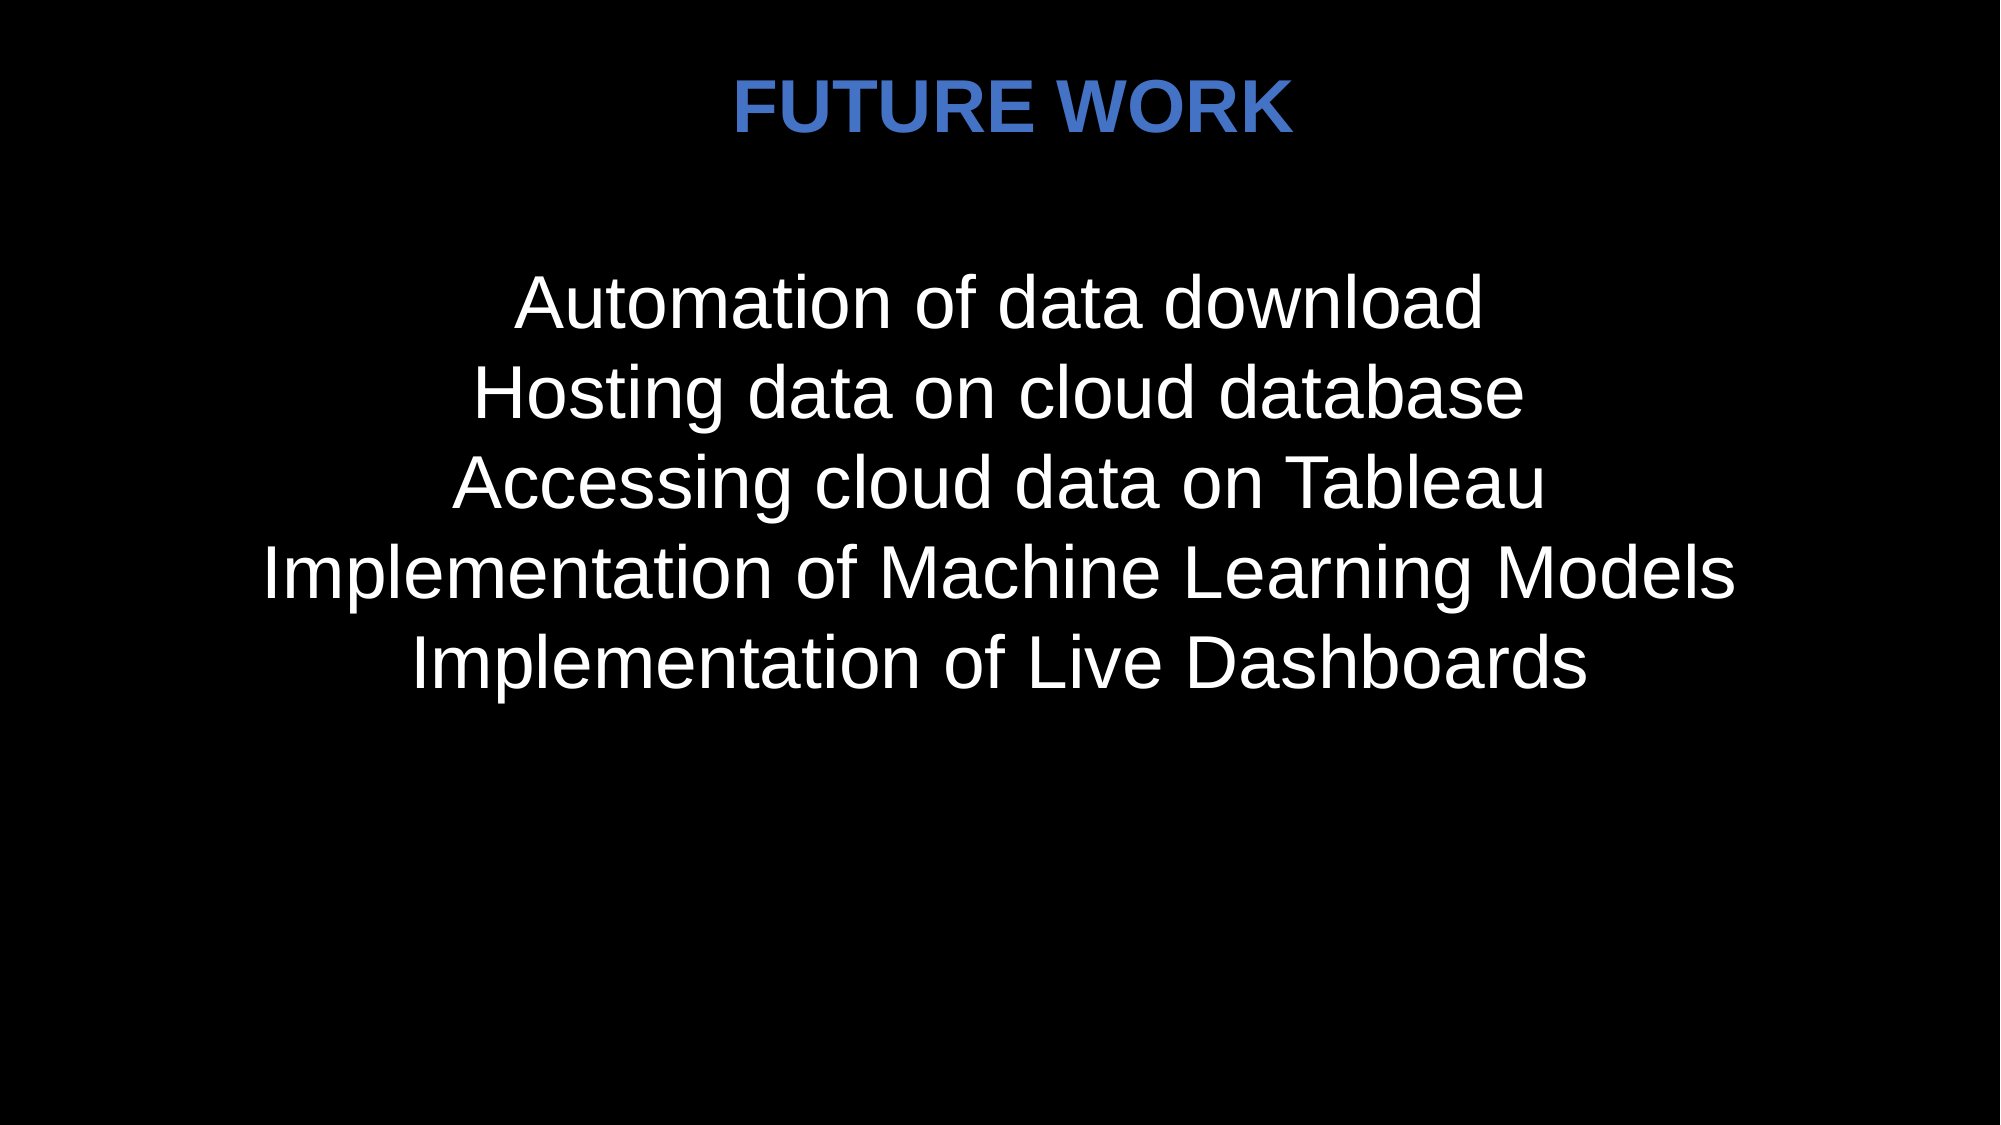

FUTURE WORK
Automation of data download
Hosting data on cloud database
Accessing cloud data on Tableau
Implementation of Machine Learning Models
Implementation of Live Dashboards